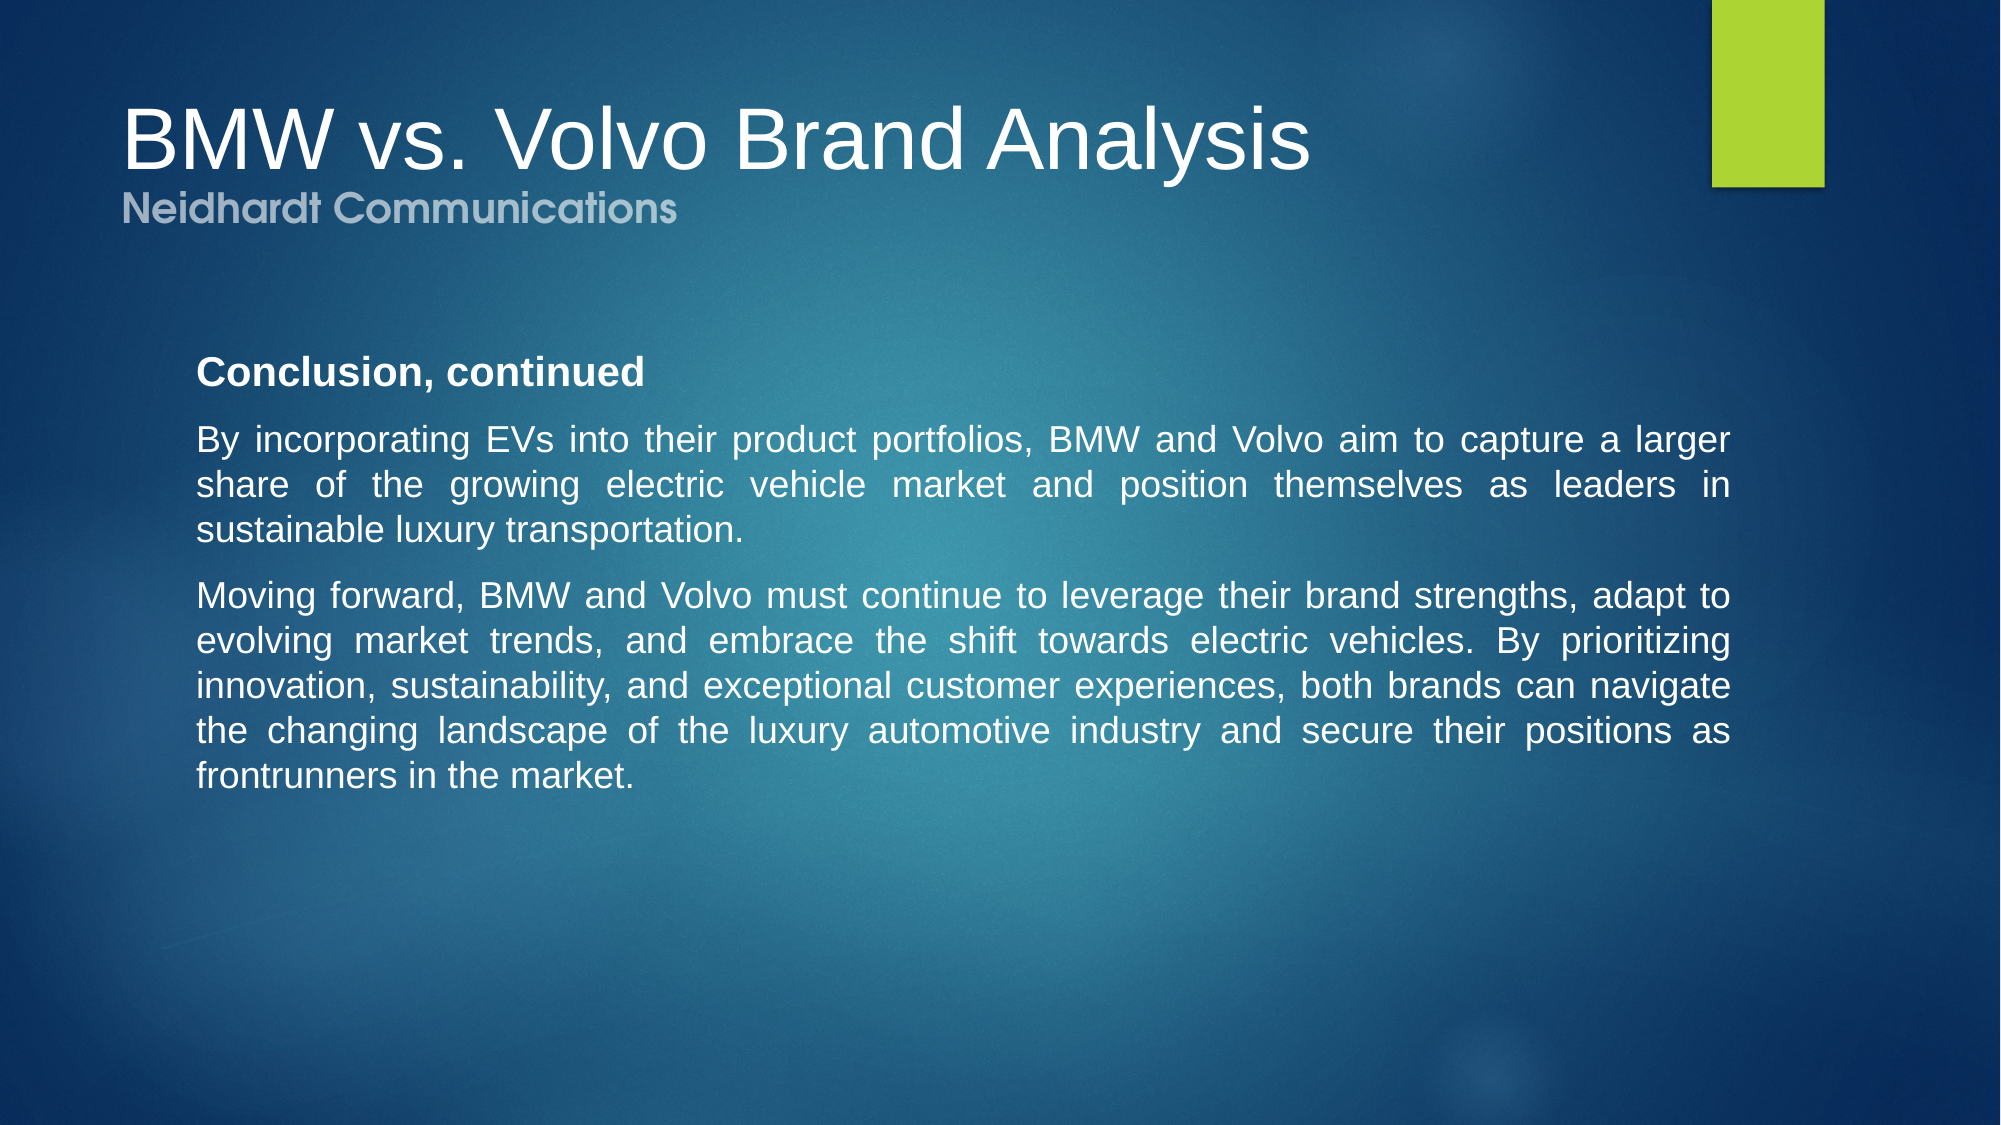

# BMW vs. Volvo Brand Analysis
Neidhardt Communications
Conclusion, continued
By incorporating EVs into their product portfolios, BMW and Volvo aim to capture a larger share of the growing electric vehicle market and position themselves as leaders in sustainable luxury transportation.
Moving forward, BMW and Volvo must continue to leverage their brand strengths, adapt to evolving market trends, and embrace the shift towards electric vehicles. By prioritizing innovation, sustainability, and exceptional customer experiences, both brands can navigate the changing landscape of the luxury automotive industry and secure their positions as frontrunners in the market.